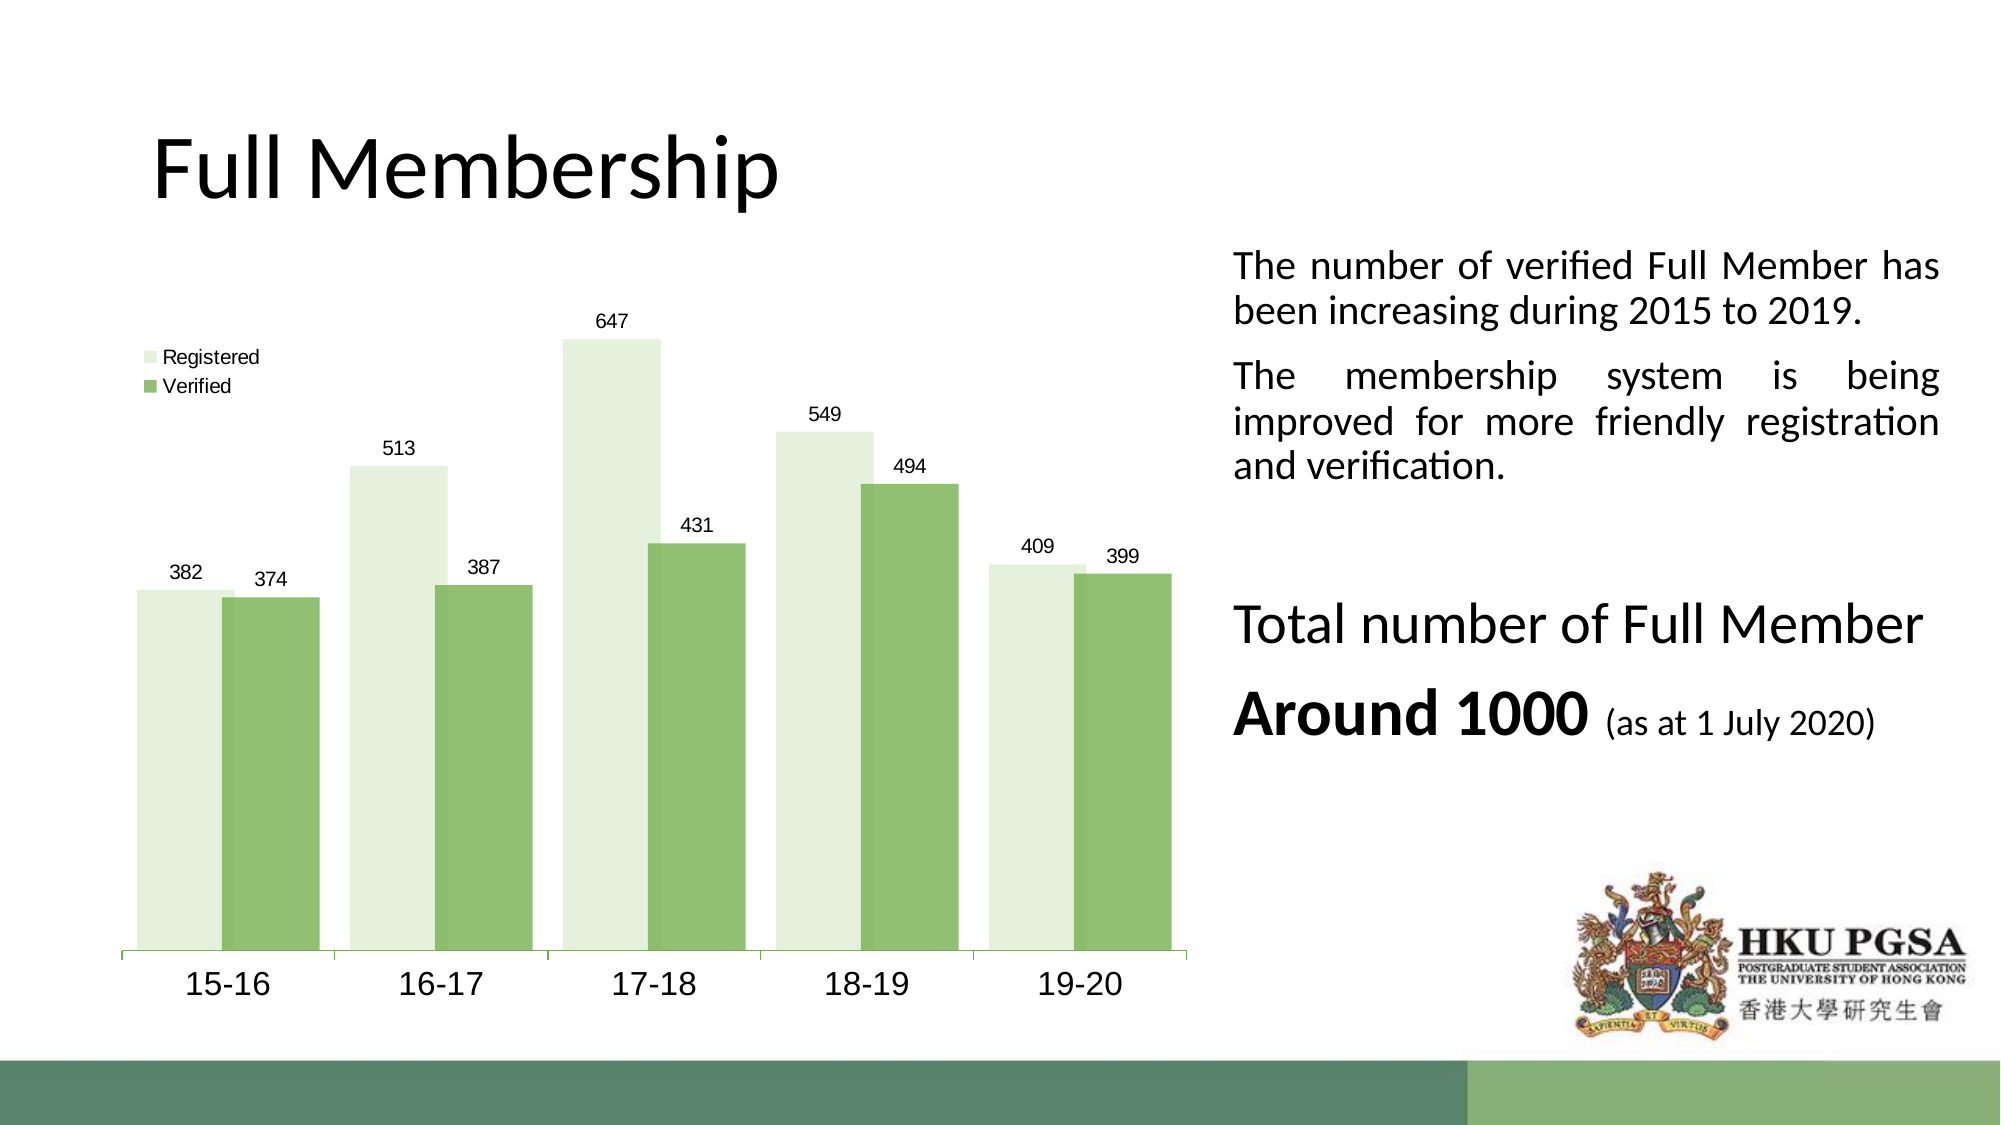

# Full Membership
The number of verified Full Member has been increasing during 2015 to 2019.
The membership system is being improved for more friendly registration and verification.

Total number of Full Member
Around 1000 (as at 1 July 2020)

### Chart

| Category |  |  |
|---|---|---|
| 15-16 | 382.0 | 374.0 |
| 16-17 | 513.0 | 387.0 |
| 17-18 | 647.0 | 431.0 |
| 18-19 | 549.0 | 494.0 |
| 19-20 | 409.0 | 399.0 |